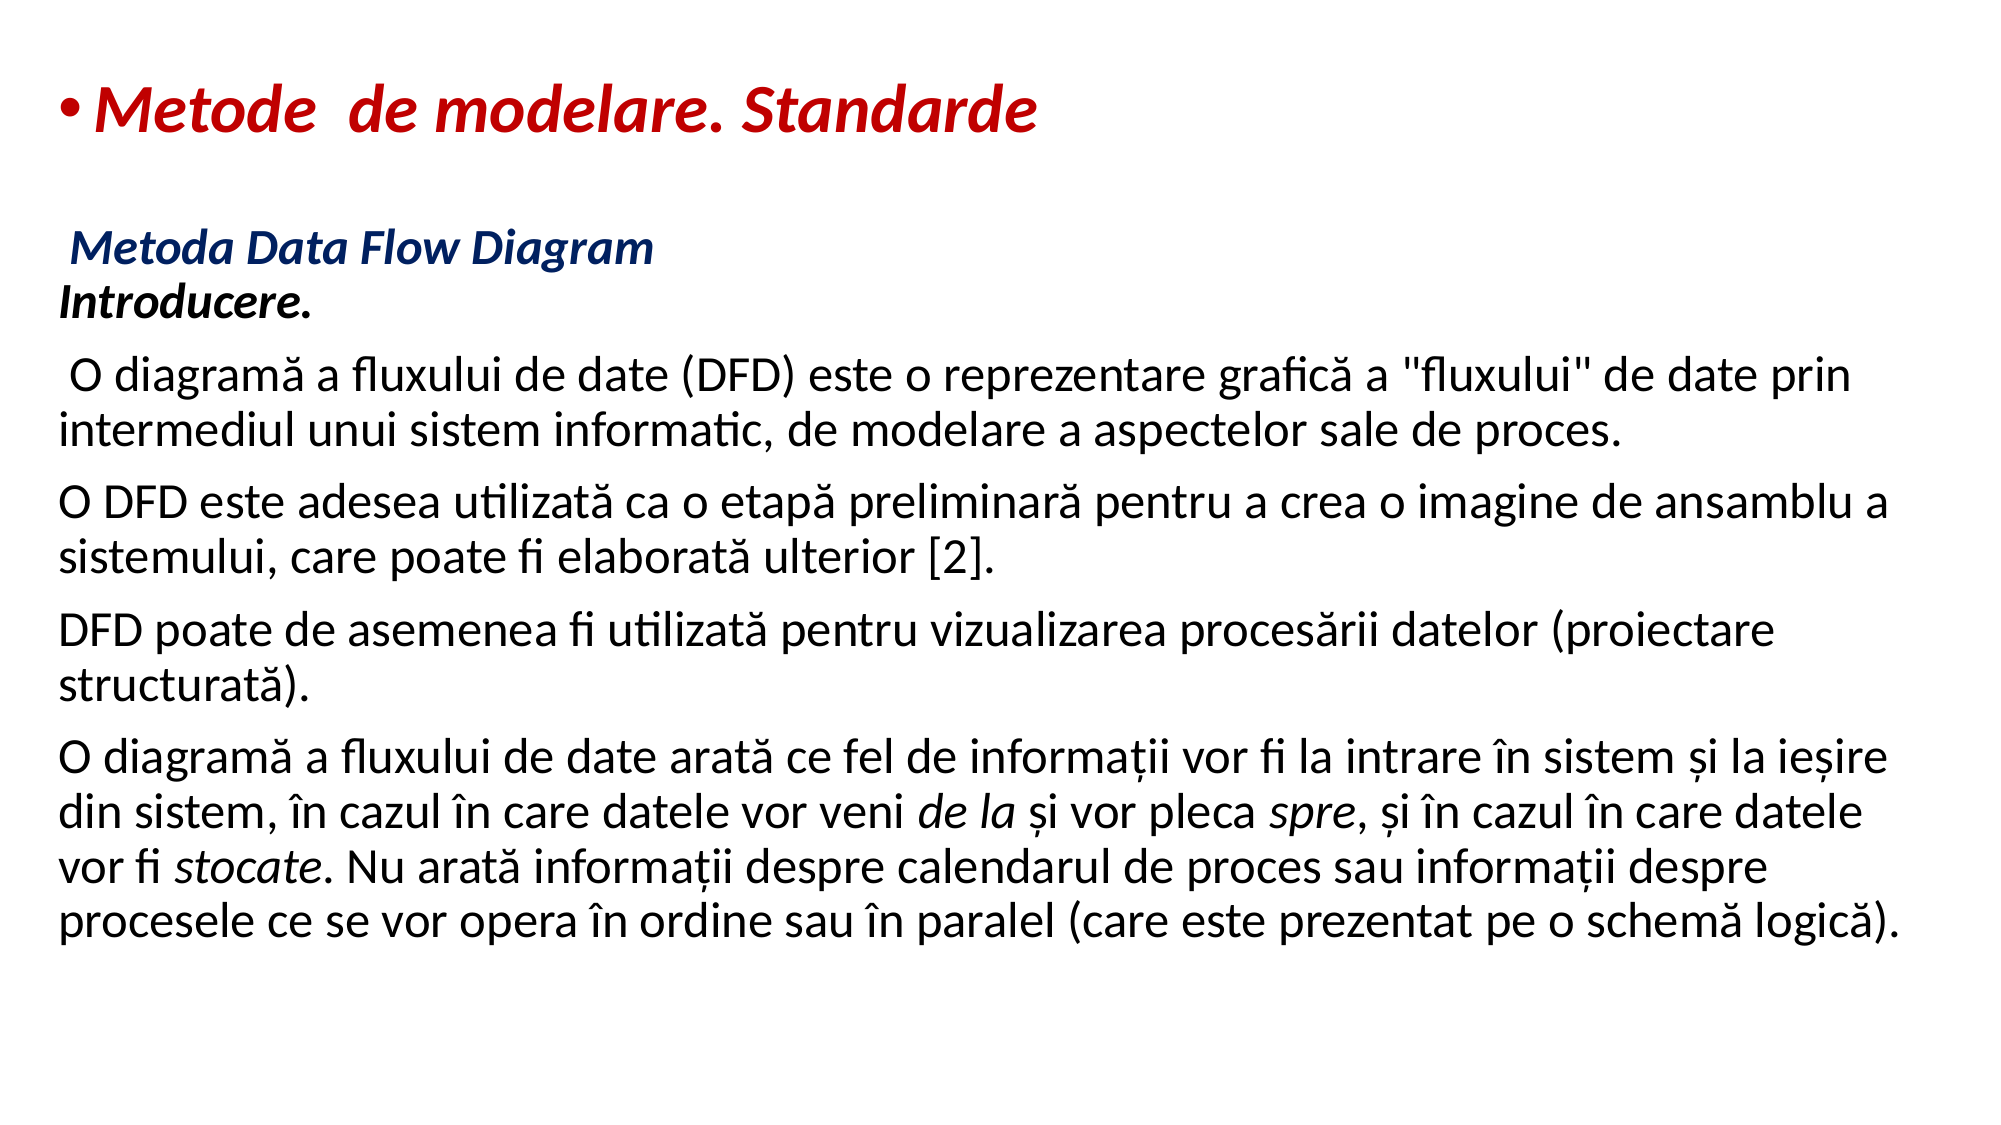

Metode  de modelare. Standarde
 Metoda Data Flow Diagram
Introducere.
 O diagramă a fluxului de date (DFD) este o reprezentare grafică a "fluxului" de date prin intermediul unui sistem informatic, de modelare a aspectelor sale de proces.
O DFD este adesea utilizată ca o etapă preliminară pentru a crea o imagine de ansamblu a sistemului, care poate fi elaborată ulterior [2].
DFD poate de asemenea fi utilizată pentru vizualizarea procesării datelor (proiectare structurată).
O diagramă a fluxului de date arată ce fel de informaţii vor fi la intrare în sistem şi la ieşire din sistem, în cazul în care datele vor veni de la şi vor pleca spre, şi în cazul în care datele vor fi stocate. Nu arată informaţii despre calendarul de proces sau informaţii despre procesele ce se vor opera în ordine sau în paralel (care este prezentat pe o schemă logică).